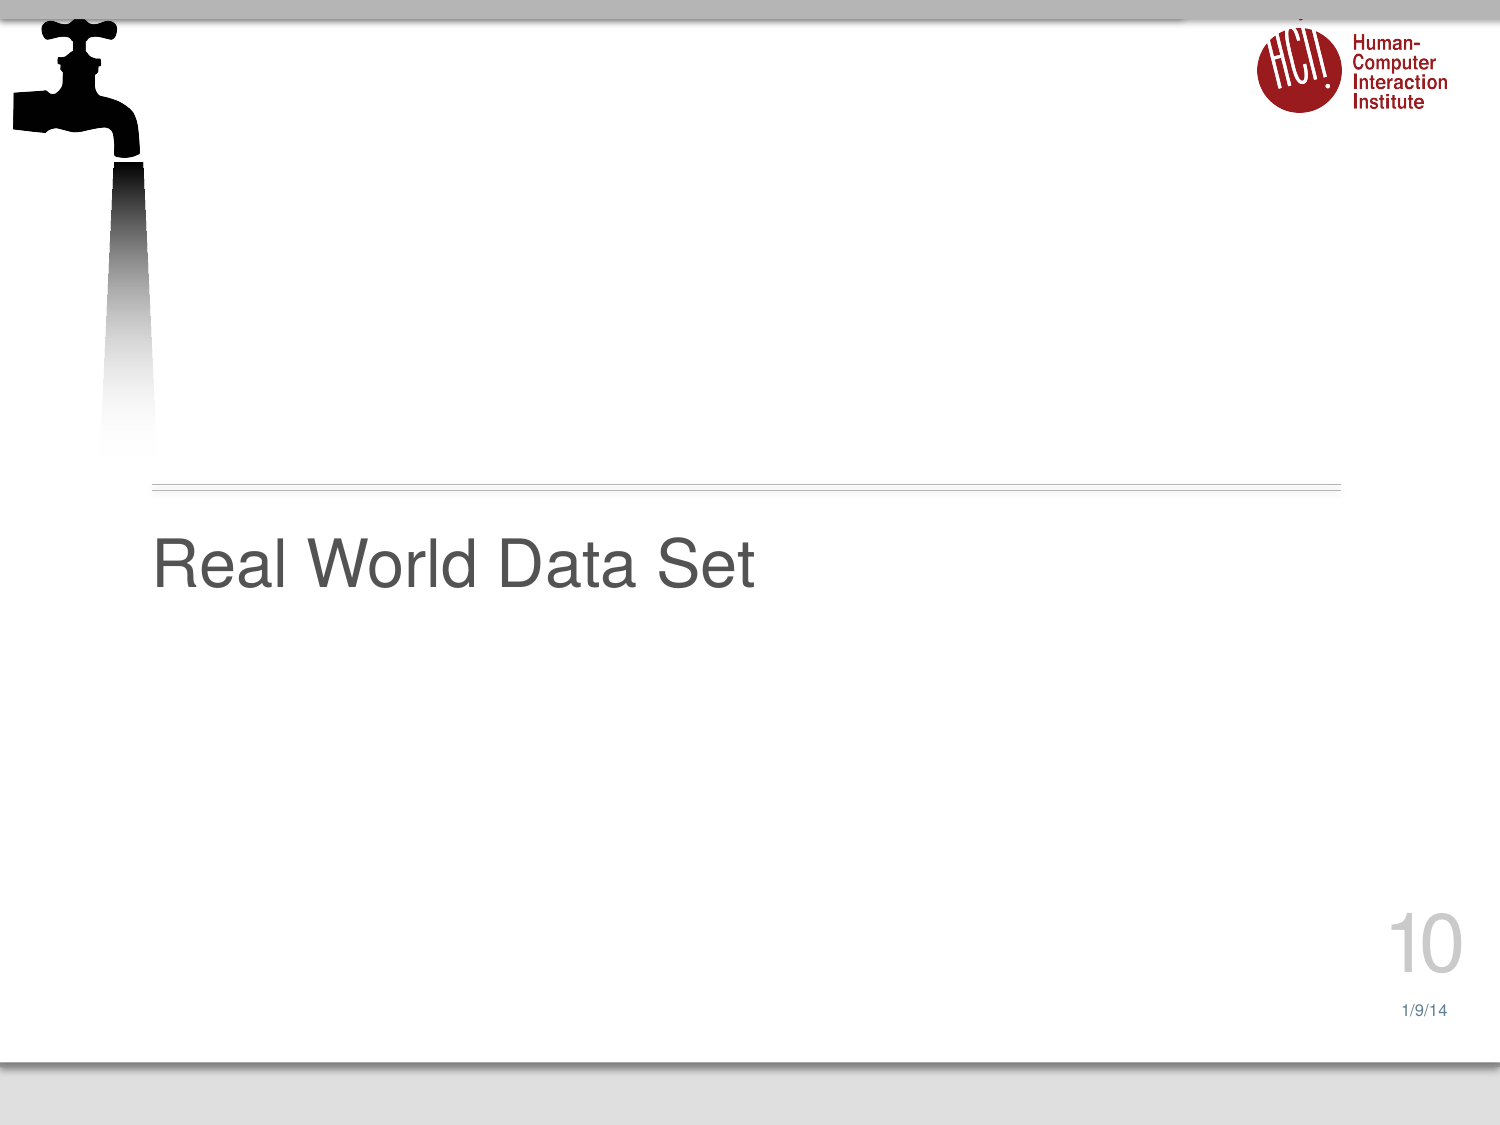

# Real World Data Set
10
1/9/14